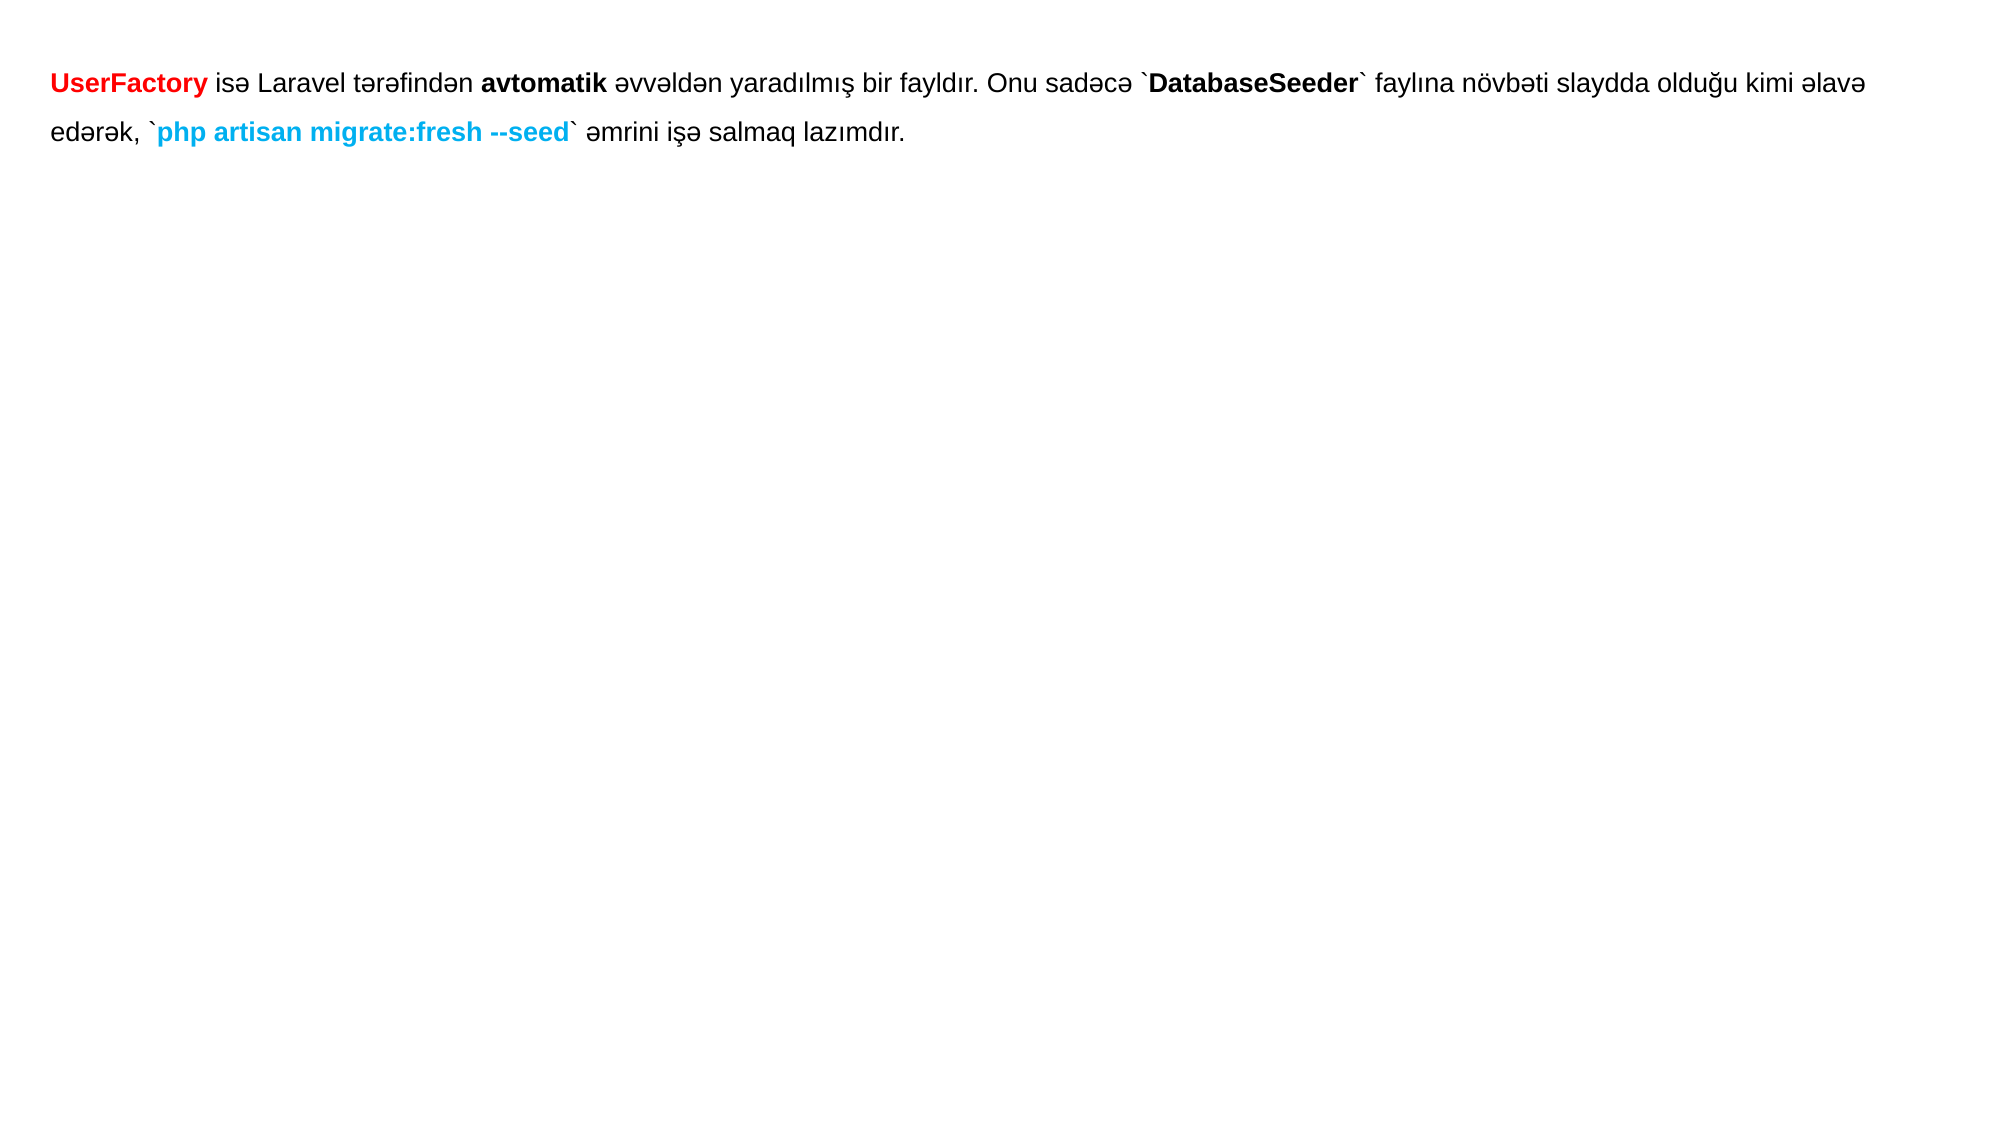

UserFactory isə Laravel tərəfindən avtomatik əvvəldən yaradılmış bir fayldır. Onu sadəcə `DatabaseSeeder` faylına növbəti slaydda olduğu kimi əlavə edərək, `php artisan migrate:fresh --seed` əmrini işə salmaq lazımdır.